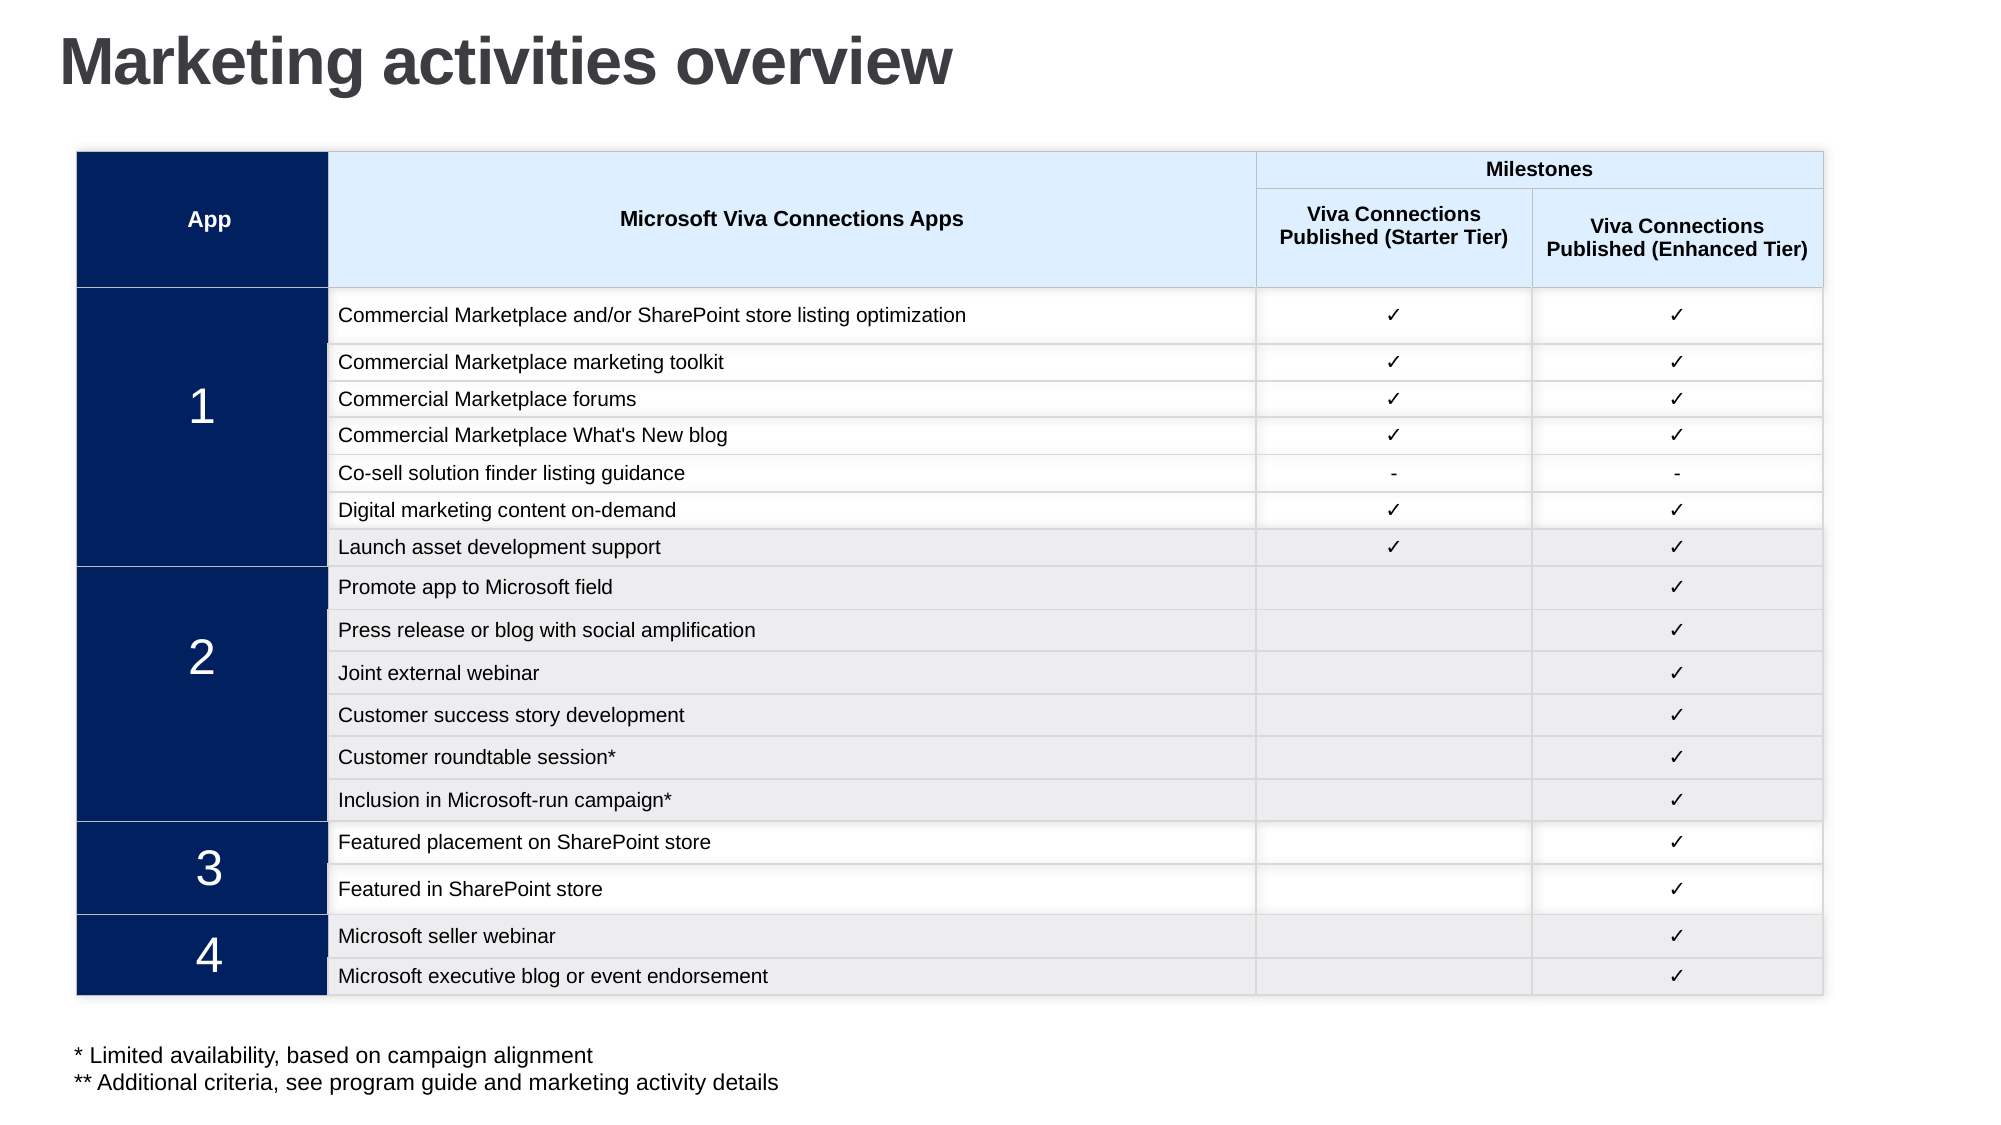

Marketing activities overview
| App | Microsoft Viva Connections Apps | Milestones |  |
| --- | --- | --- | --- |
|  | Viva Connections Apps | Viva Connections Published (Starter Tier) | Viva Connections Published (Enhanced Tier) |
| 1 | Commercial Marketplace and/or SharePoint store listing optimization | ✓ | ✓ |
|  | Commercial Marketplace marketing toolkit | ✓ | ✓ |
|  | Commercial Marketplace forums | ✓ | ✓ |
|  | Commercial Marketplace What's New blog | ✓ | ✓ |
|  | Co-sell solution finder listing guidance | - | - |
|  | Digital marketing content on-demand | ✓ | ✓ |
|  | Launch asset development support | ✓ | ✓ |
| 2 | Promote app to Microsoft field |  | ✓ |
|  | Press release or blog with social amplification |  | ✓ |
|  | Joint external webinar |  | ✓ |
|  | Customer success story development |  | ✓ |
|  | Customer roundtable session\* |  | ✓ |
|  | Inclusion in Microsoft-run campaign\* |  | ✓ |
| 3 | Featured placement on SharePoint store |  | ✓ |
|  | Featured in SharePoint store |  | ✓ |
| 4 | Microsoft seller webinar |  | ✓ |
|  | Microsoft executive blog or event endorsement |  | ✓ |
* Limited availability, based on campaign alignment
** Additional criteria, see program guide and marketing activity details